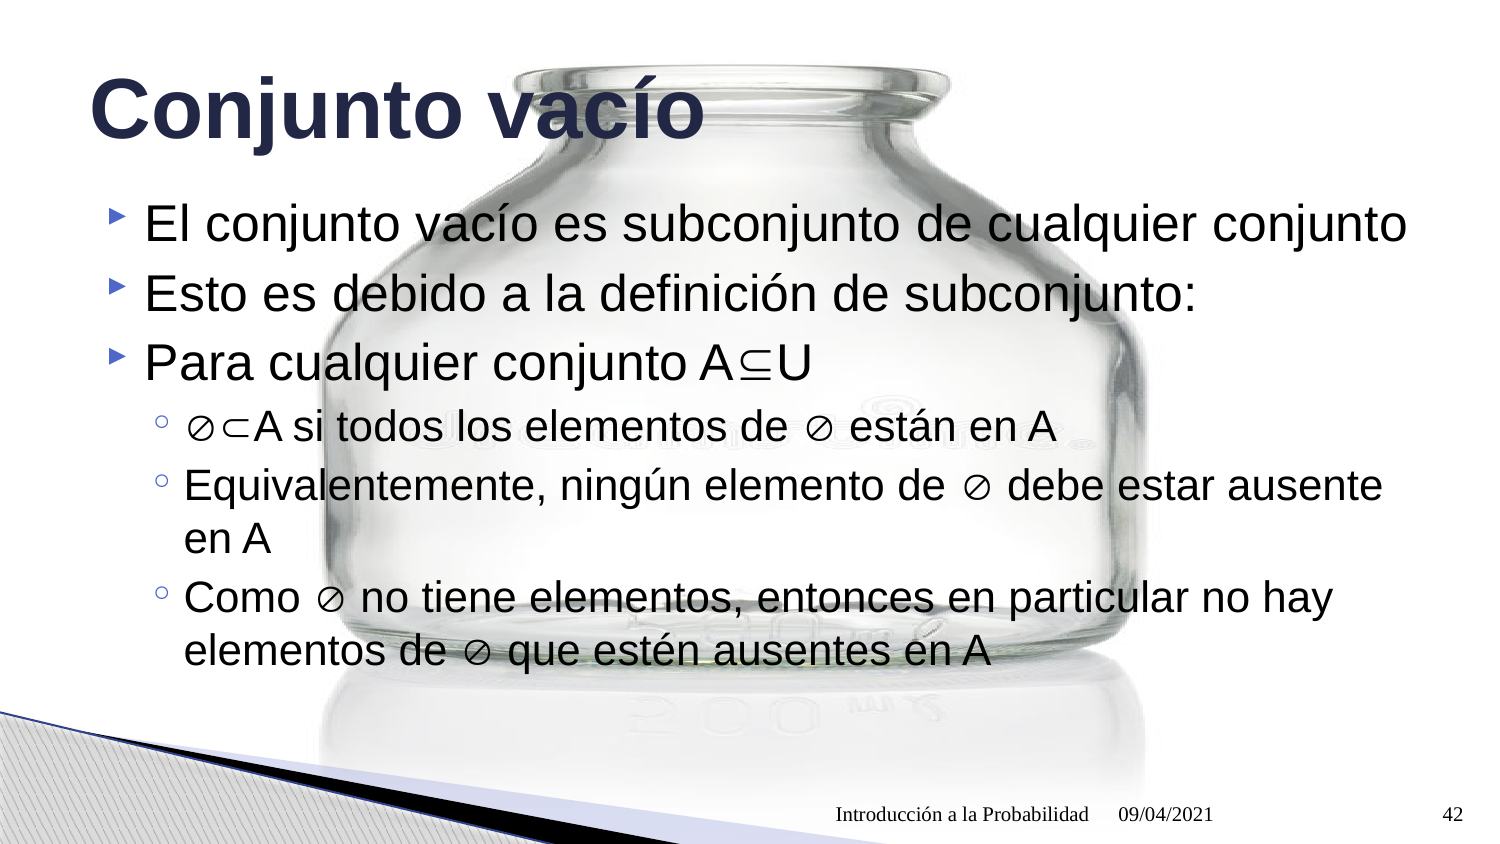

# Conjunto vacío
El conjunto vacío es subconjunto de cualquier conjunto
Esto es debido a la definición de subconjunto:
Para cualquier conjunto A⊆U
∅⊂A si todos los elementos de ∅ están en A
Equivalentemente, ningún elemento de ∅ debe estar ausente en A
Como ∅ no tiene elementos, entonces en particular no hay elementos de ∅ que estén ausentes en A
Introducción a la Probabilidad
09/04/2021
42